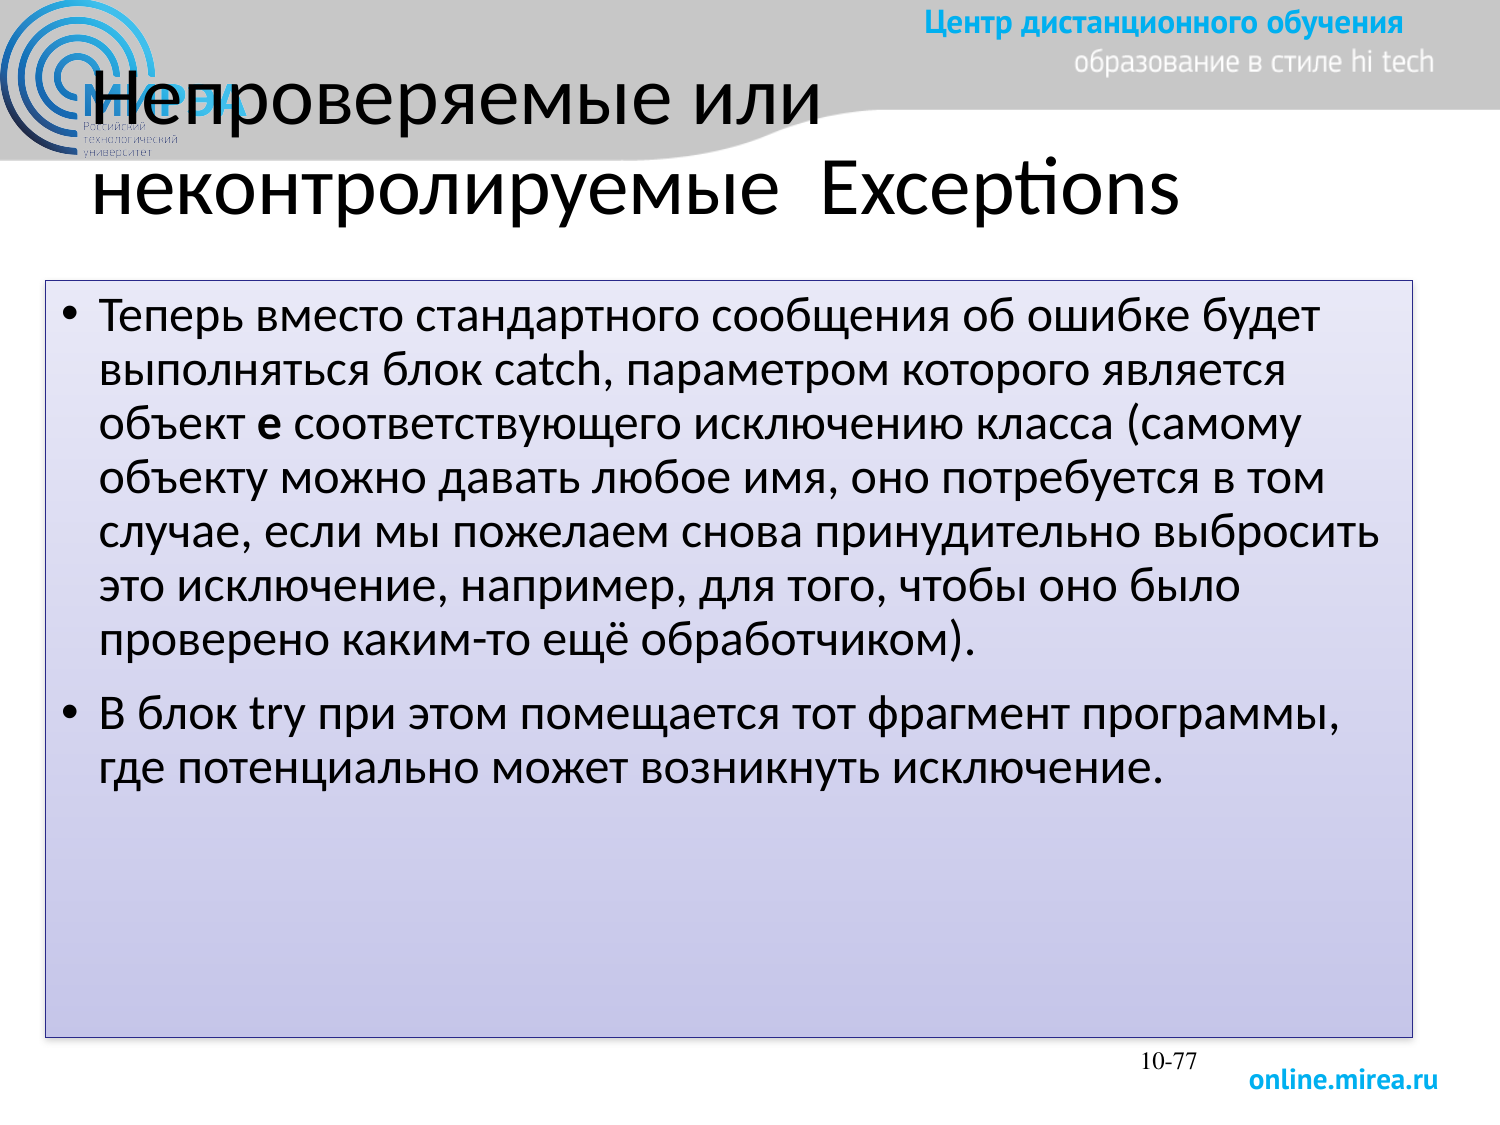

# Непроверяемые или неконтролируемые  Exceptions
Теперь вместо стандартного сообщения об ошибке будет выполняться блок catch, параметром которого является объект e соответствующего исключению класса (самому объекту можно давать любое имя, оно потребуется в том случае, если мы пожелаем снова принудительно выбросить это исключение, например, для того, чтобы оно было проверено каким-то ещё обработчиком).
В блок try при этом помещается тот фрагмент программы, где потенциально может возникнуть исключение.

10-77